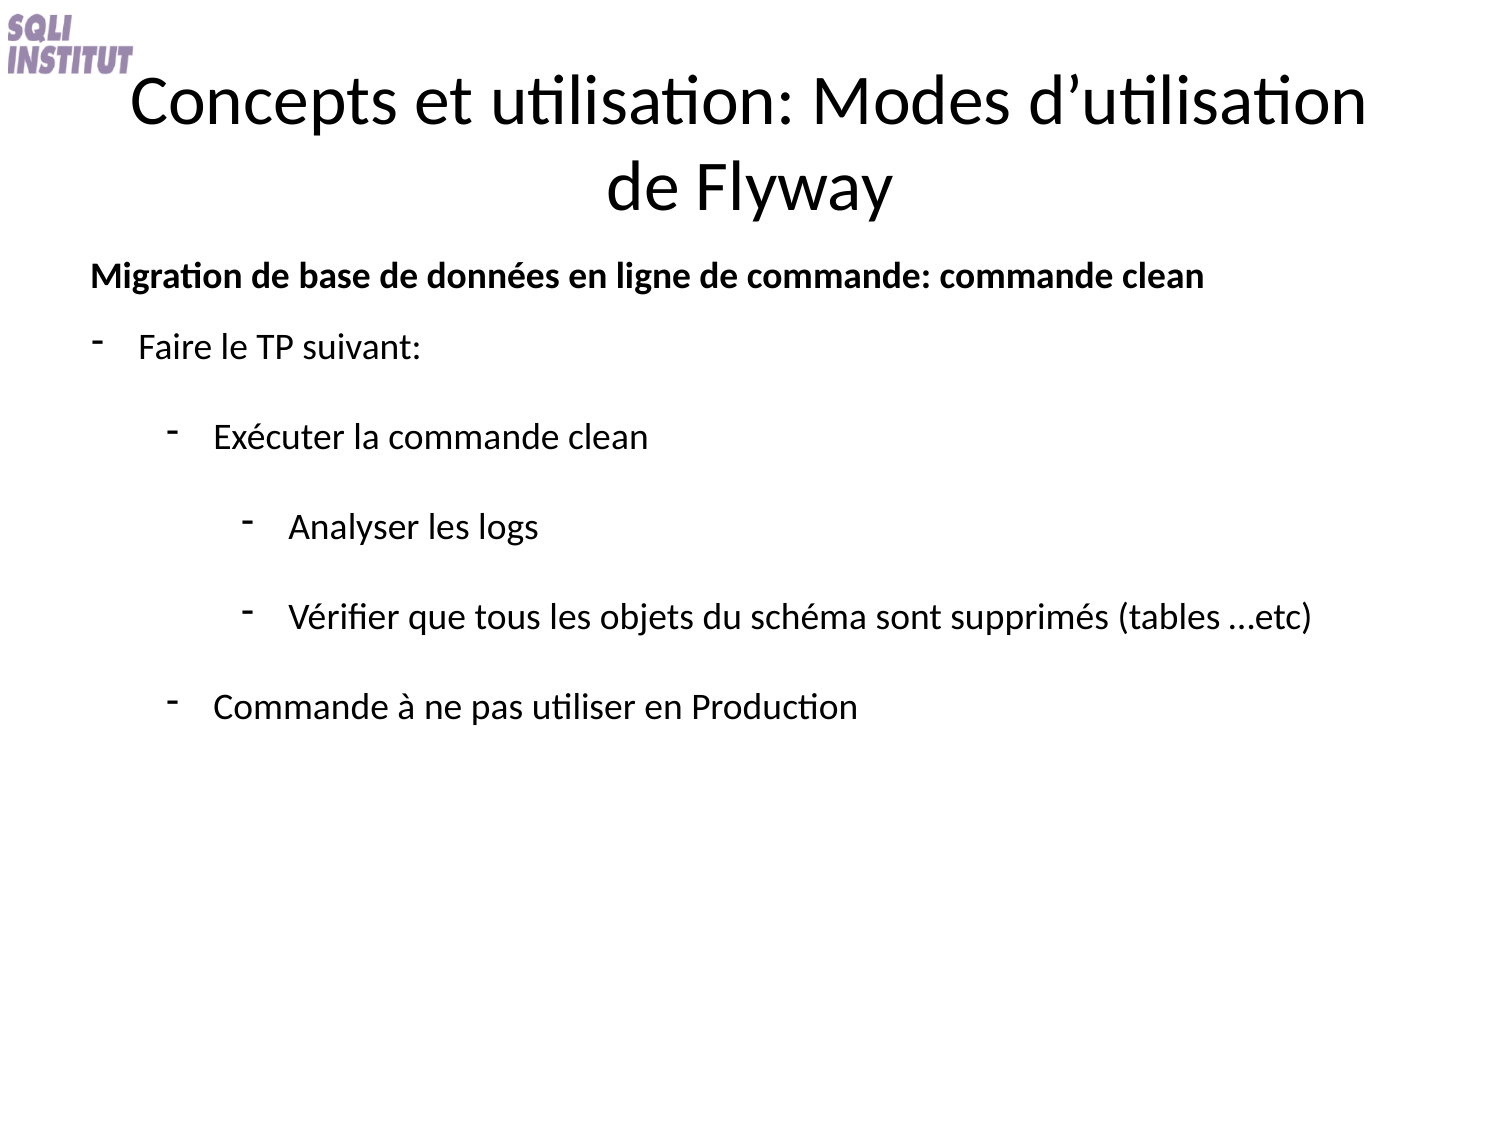

# Concepts et utilisation: Modes d’utilisation de Flyway
Migration de base de données en ligne de commande: commande clean

Faire le TP suivant:

Exécuter la commande clean

Analyser les logs

Vérifier que tous les objets du schéma sont supprimés (tables …etc)

Commande à ne pas utiliser en Production